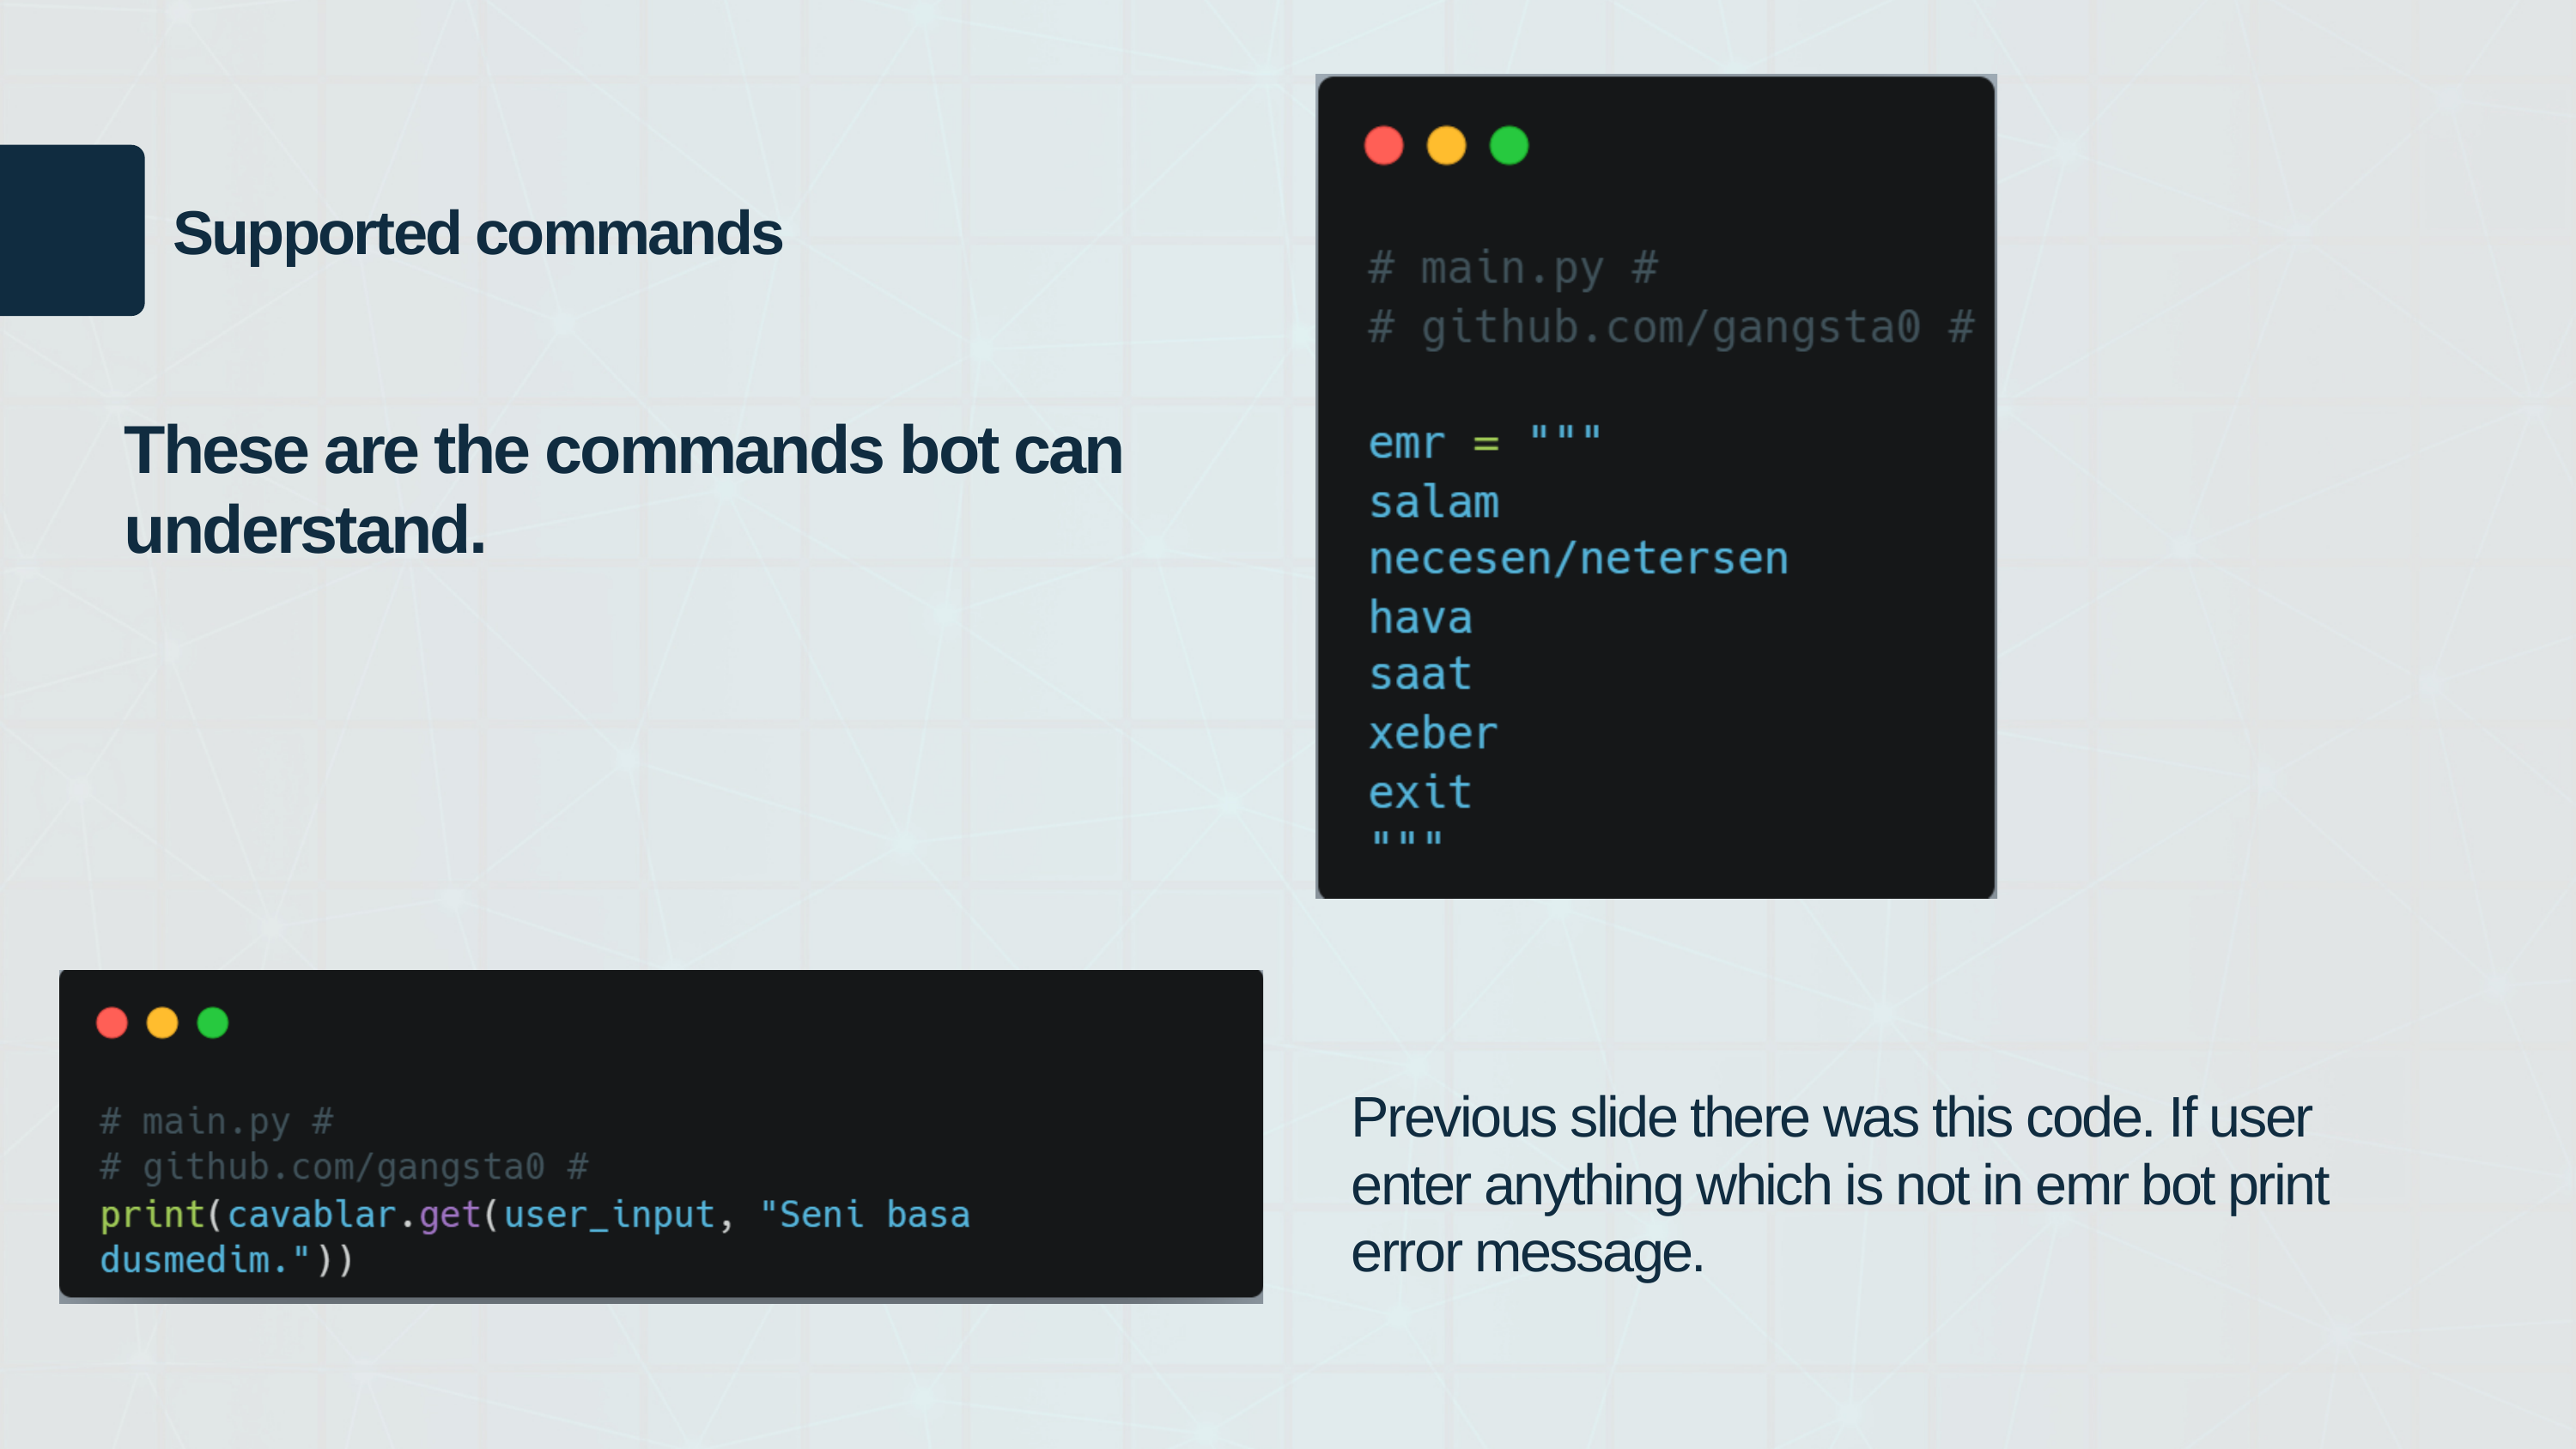

Supported commands
These are the commands bot can understand.

Previous slide there was this code. If user enter anything which is not in emr bot print error message.